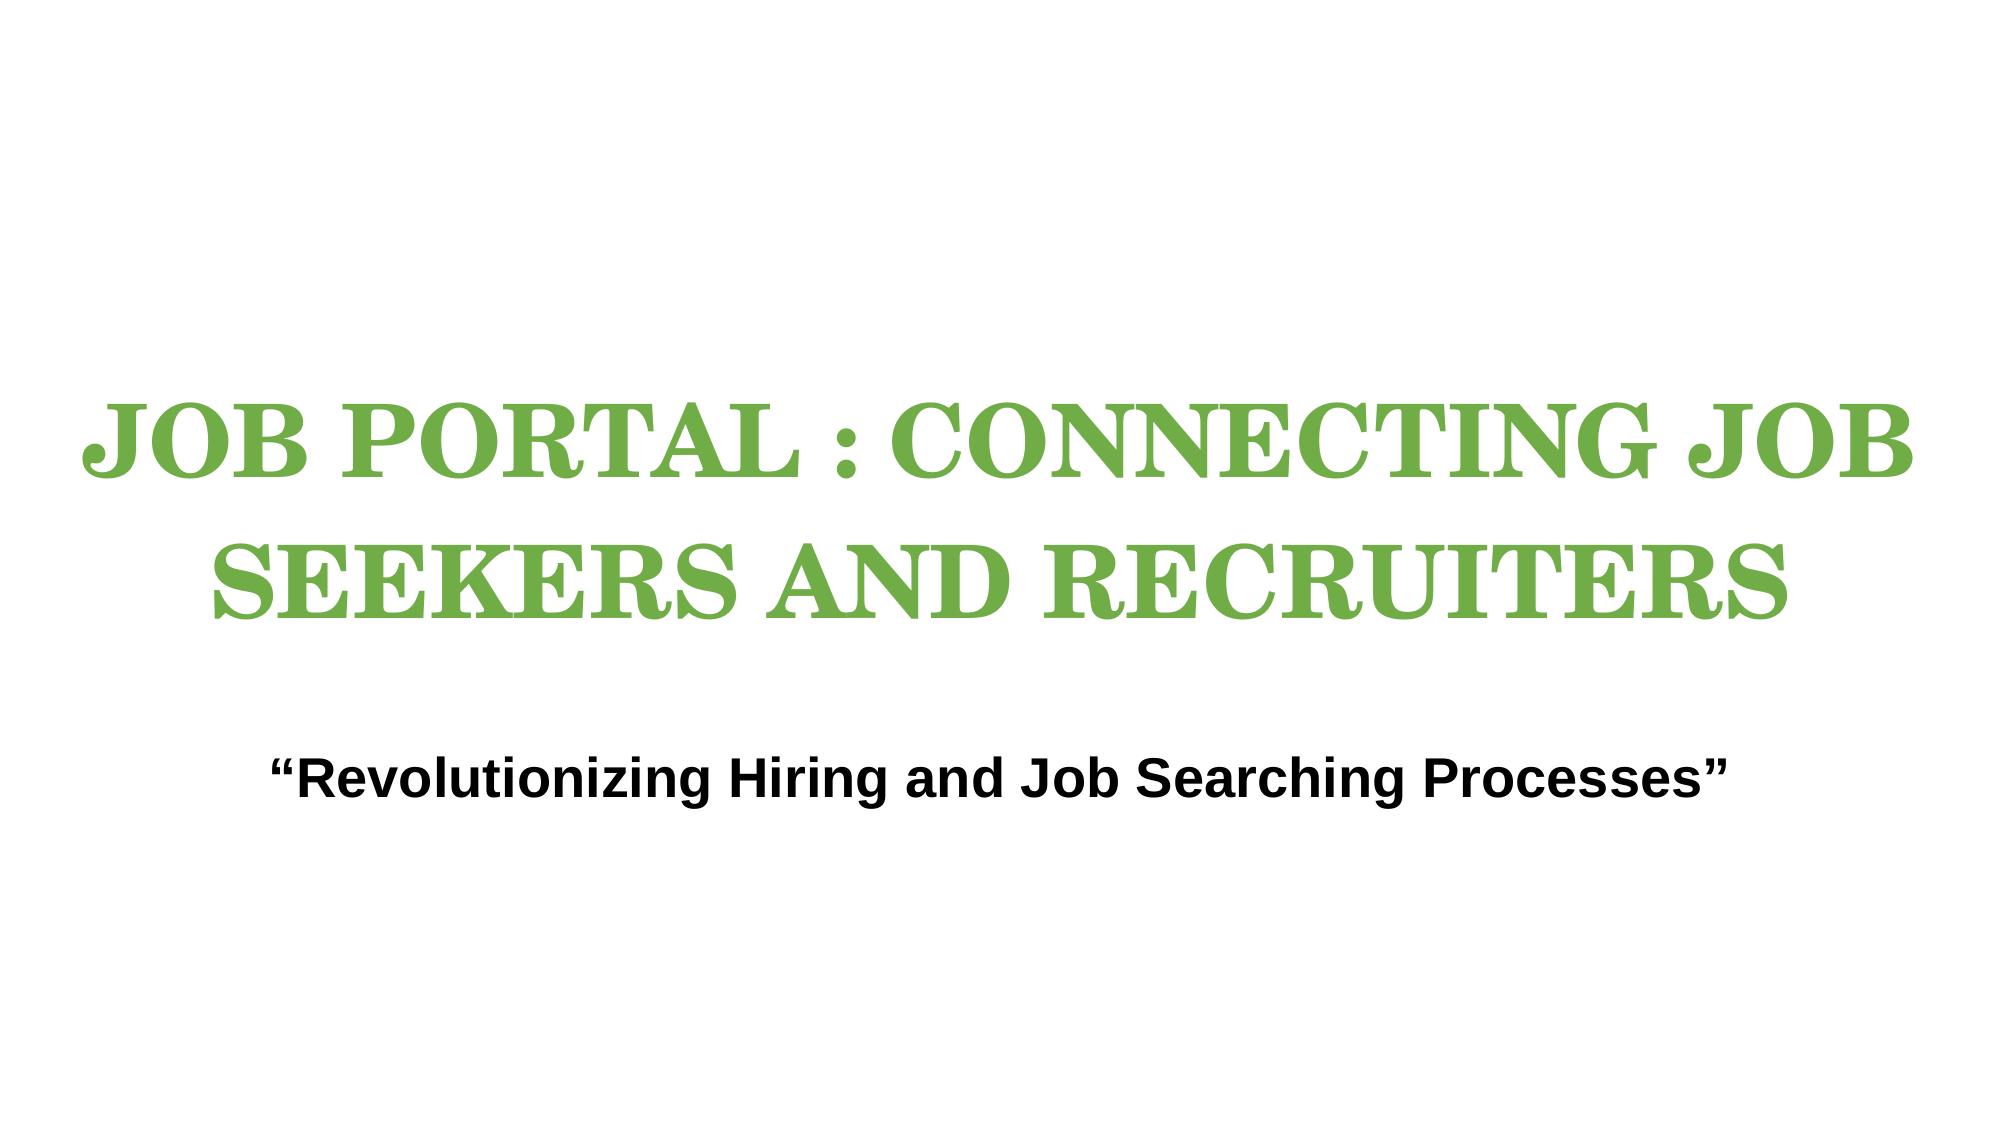

# JOB PORTAL : CONNECTING JOB SEEKERS AND RECRUITERS

“Revolutionizing Hiring and Job Searching Processes”